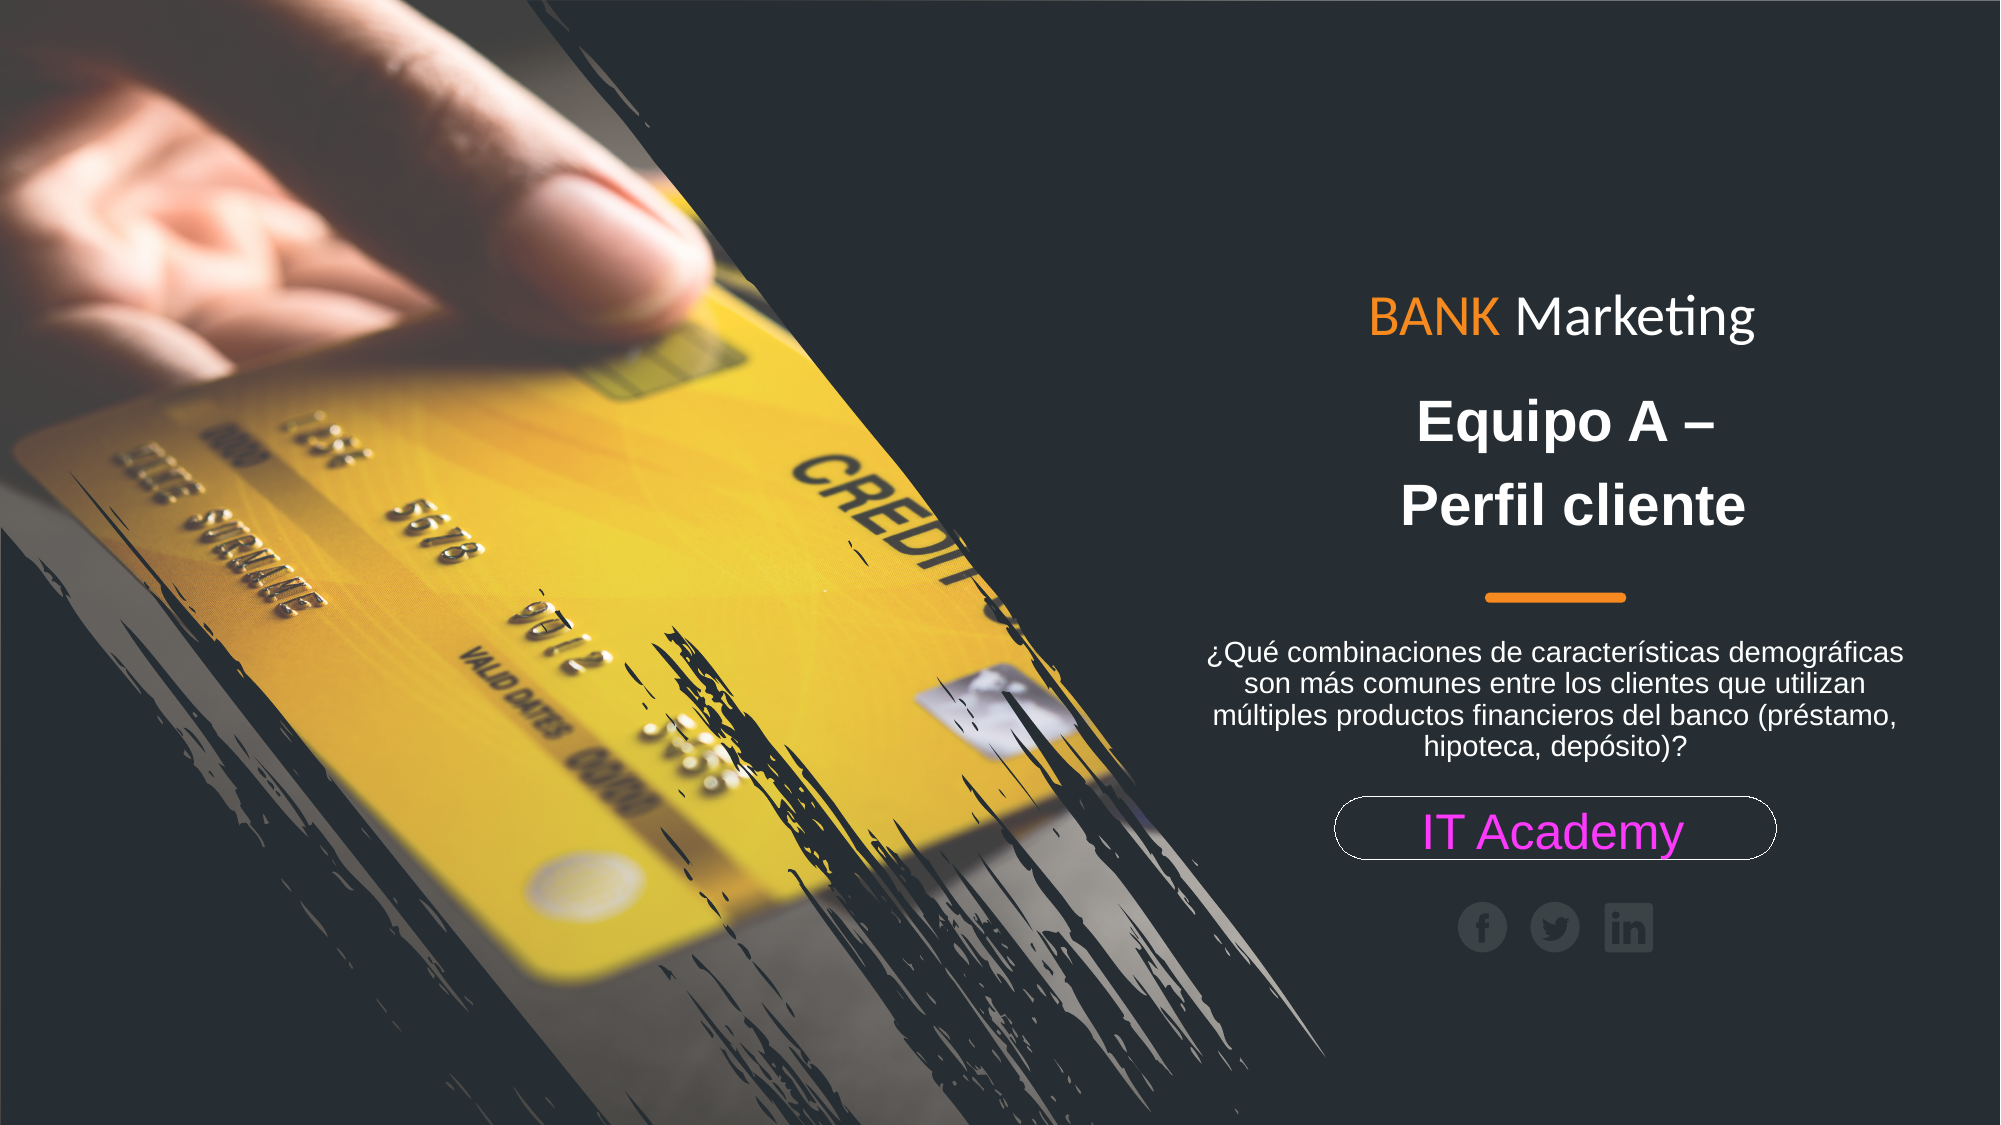

BANK Marketing
# Equipo A –
Perfil cliente
¿Qué combinaciones de características demográficas son más comunes entre los clientes que utilizan múltiples productos financieros del banco (préstamo, hipoteca, depósito)?
IT Academy